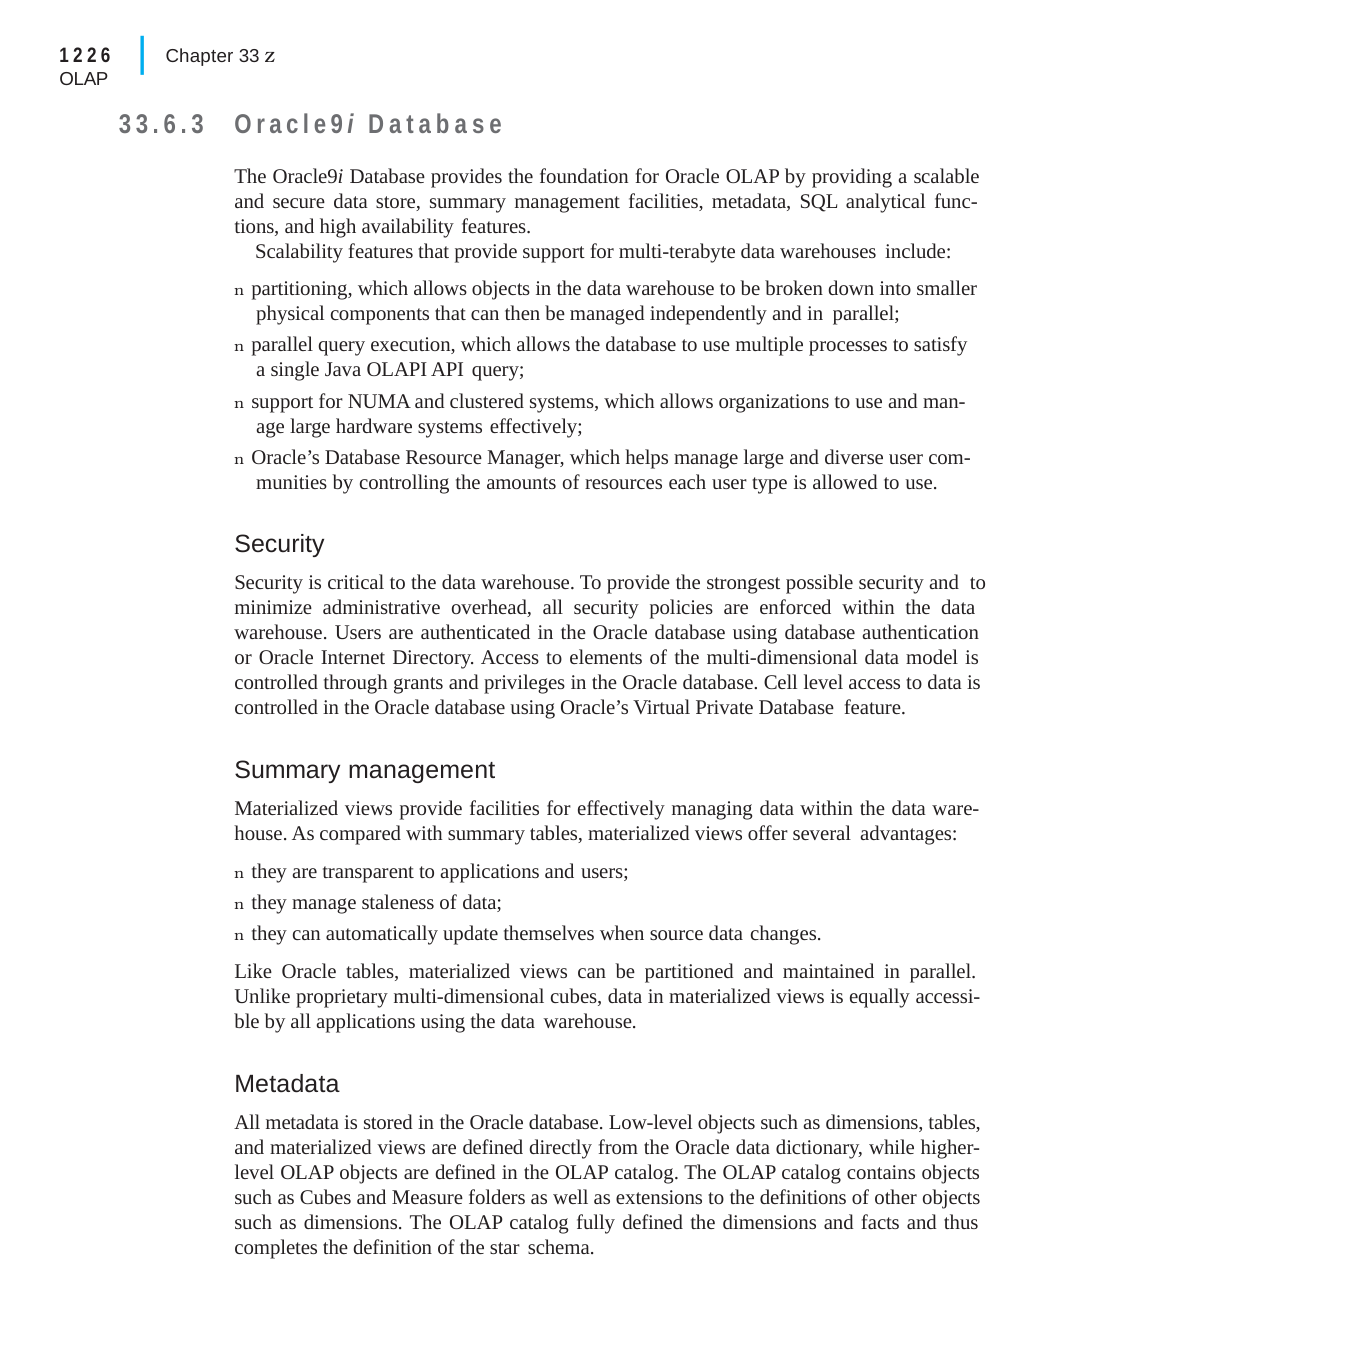

|
1226	Chapter 33 z OLAP
Oracle9i Database
The Oracle9i Database provides the foundation for Oracle OLAP by providing a scalable  and secure data store, summary management facilities, metadata, SQL analytical func-  tions, and high availability features.
Scalability features that provide support for multi-terabyte data warehouses include:
n partitioning, which allows objects in the data warehouse to be broken down into smaller  physical components that can then be managed independently and in parallel;
n parallel query execution, which allows the database to use multiple processes to satisfy  a single Java OLAPI API query;
n support for NUMA and clustered systems, which allows organizations to use and man-  age large hardware systems effectively;
n Oracle’s Database Resource Manager, which helps manage large and diverse user com-  munities by controlling the amounts of resources each user type is allowed to use.
33.6.3
Security
Security is critical to the data warehouse. To provide the strongest possible security and  to minimize administrative overhead, all security policies are enforced within the data  warehouse. Users are authenticated in the Oracle database using database authentication  or Oracle Internet Directory. Access to elements of the multi-dimensional data model is  controlled through grants and privileges in the Oracle database. Cell level access to data is  controlled in the Oracle database using Oracle’s Virtual Private Database feature.

Summary management
Materialized views provide facilities for effectively managing data within the data ware-  house. As compared with summary tables, materialized views offer several advantages:
n they are transparent to applications and users;
n they manage staleness of data;
n they can automatically update themselves when source data changes.
Like Oracle tables, materialized views can be partitioned and maintained in parallel.  Unlike proprietary multi-dimensional cubes, data in materialized views is equally accessi-  ble by all applications using the data warehouse.

Metadata
All metadata is stored in the Oracle database. Low-level objects such as dimensions, tables,  and materialized views are defined directly from the Oracle data dictionary, while higher-  level OLAP objects are defined in the OLAP catalog. The OLAP catalog contains objects  such as Cubes and Measure folders as well as extensions to the definitions of other objects  such as dimensions. The OLAP catalog fully defined the dimensions and facts and thus  completes the definition of the star schema.